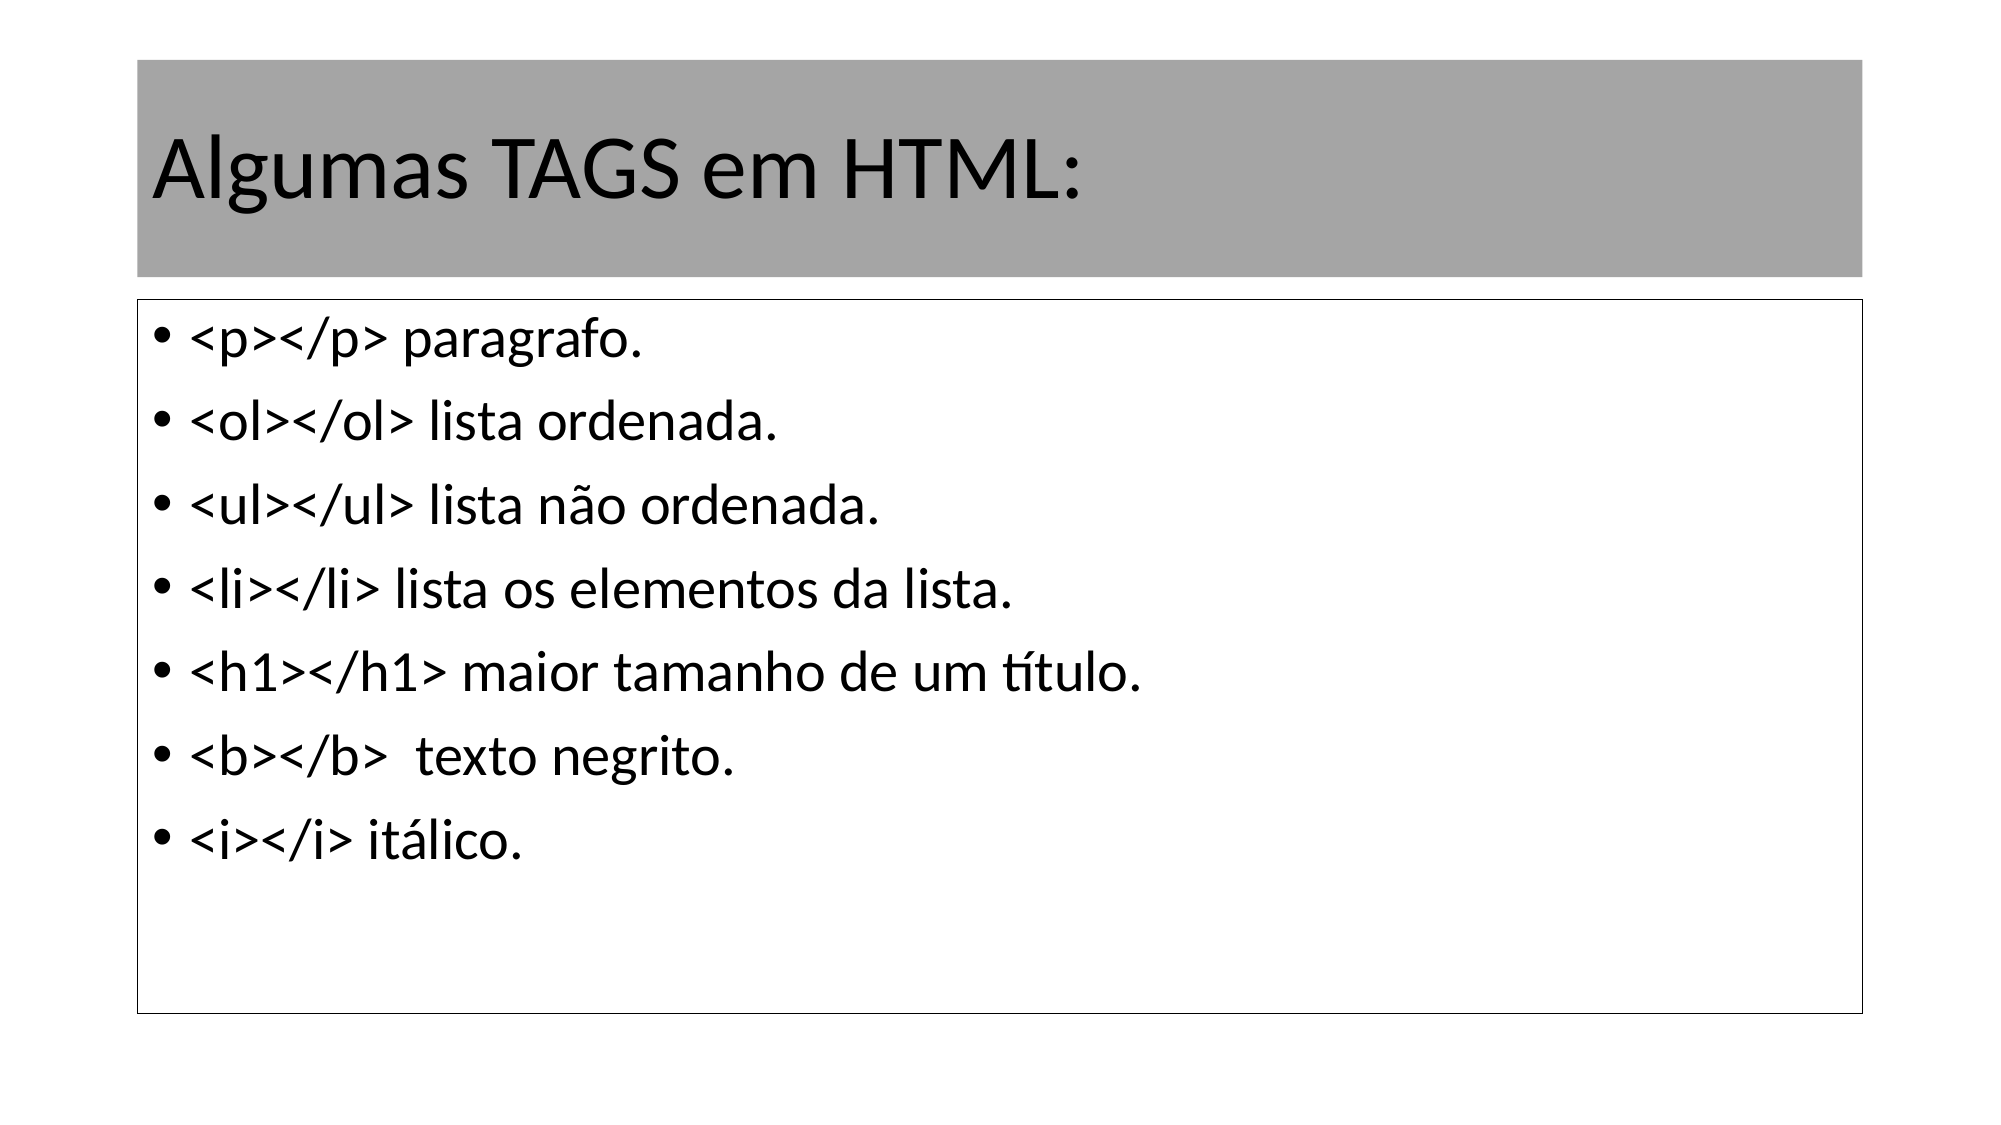

# Algumas TAGS em HTML:
<p></p> paragrafo.
<ol></ol> lista ordenada.
<ul></ul> lista não ordenada.
<li></li> lista os elementos da lista.
<h1></h1> maior tamanho de um título.
<b></b>  texto negrito.
<i></i> itálico.